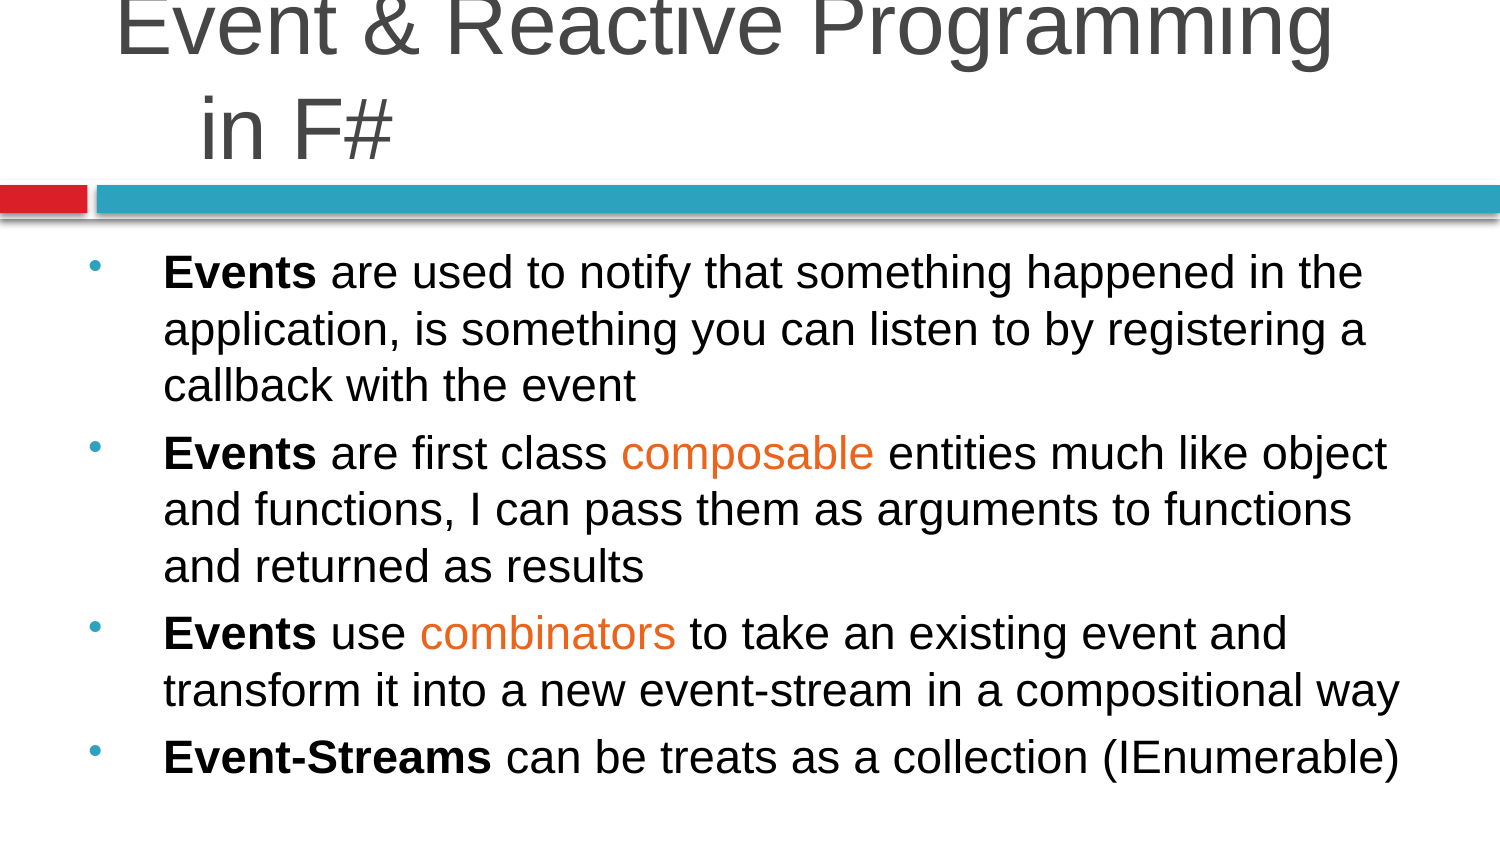

# Event & Reactive Programming in F#
Events are used to notify that something happened in the application, is something you can listen to by registering a callback with the event
Events are first class composable entities much like object and functions, I can pass them as arguments to functions and returned as results
Events use combinators to take an existing event and transform it into a new event-stream in a compositional way
Event-Streams can be treats as a collection (IEnumerable)